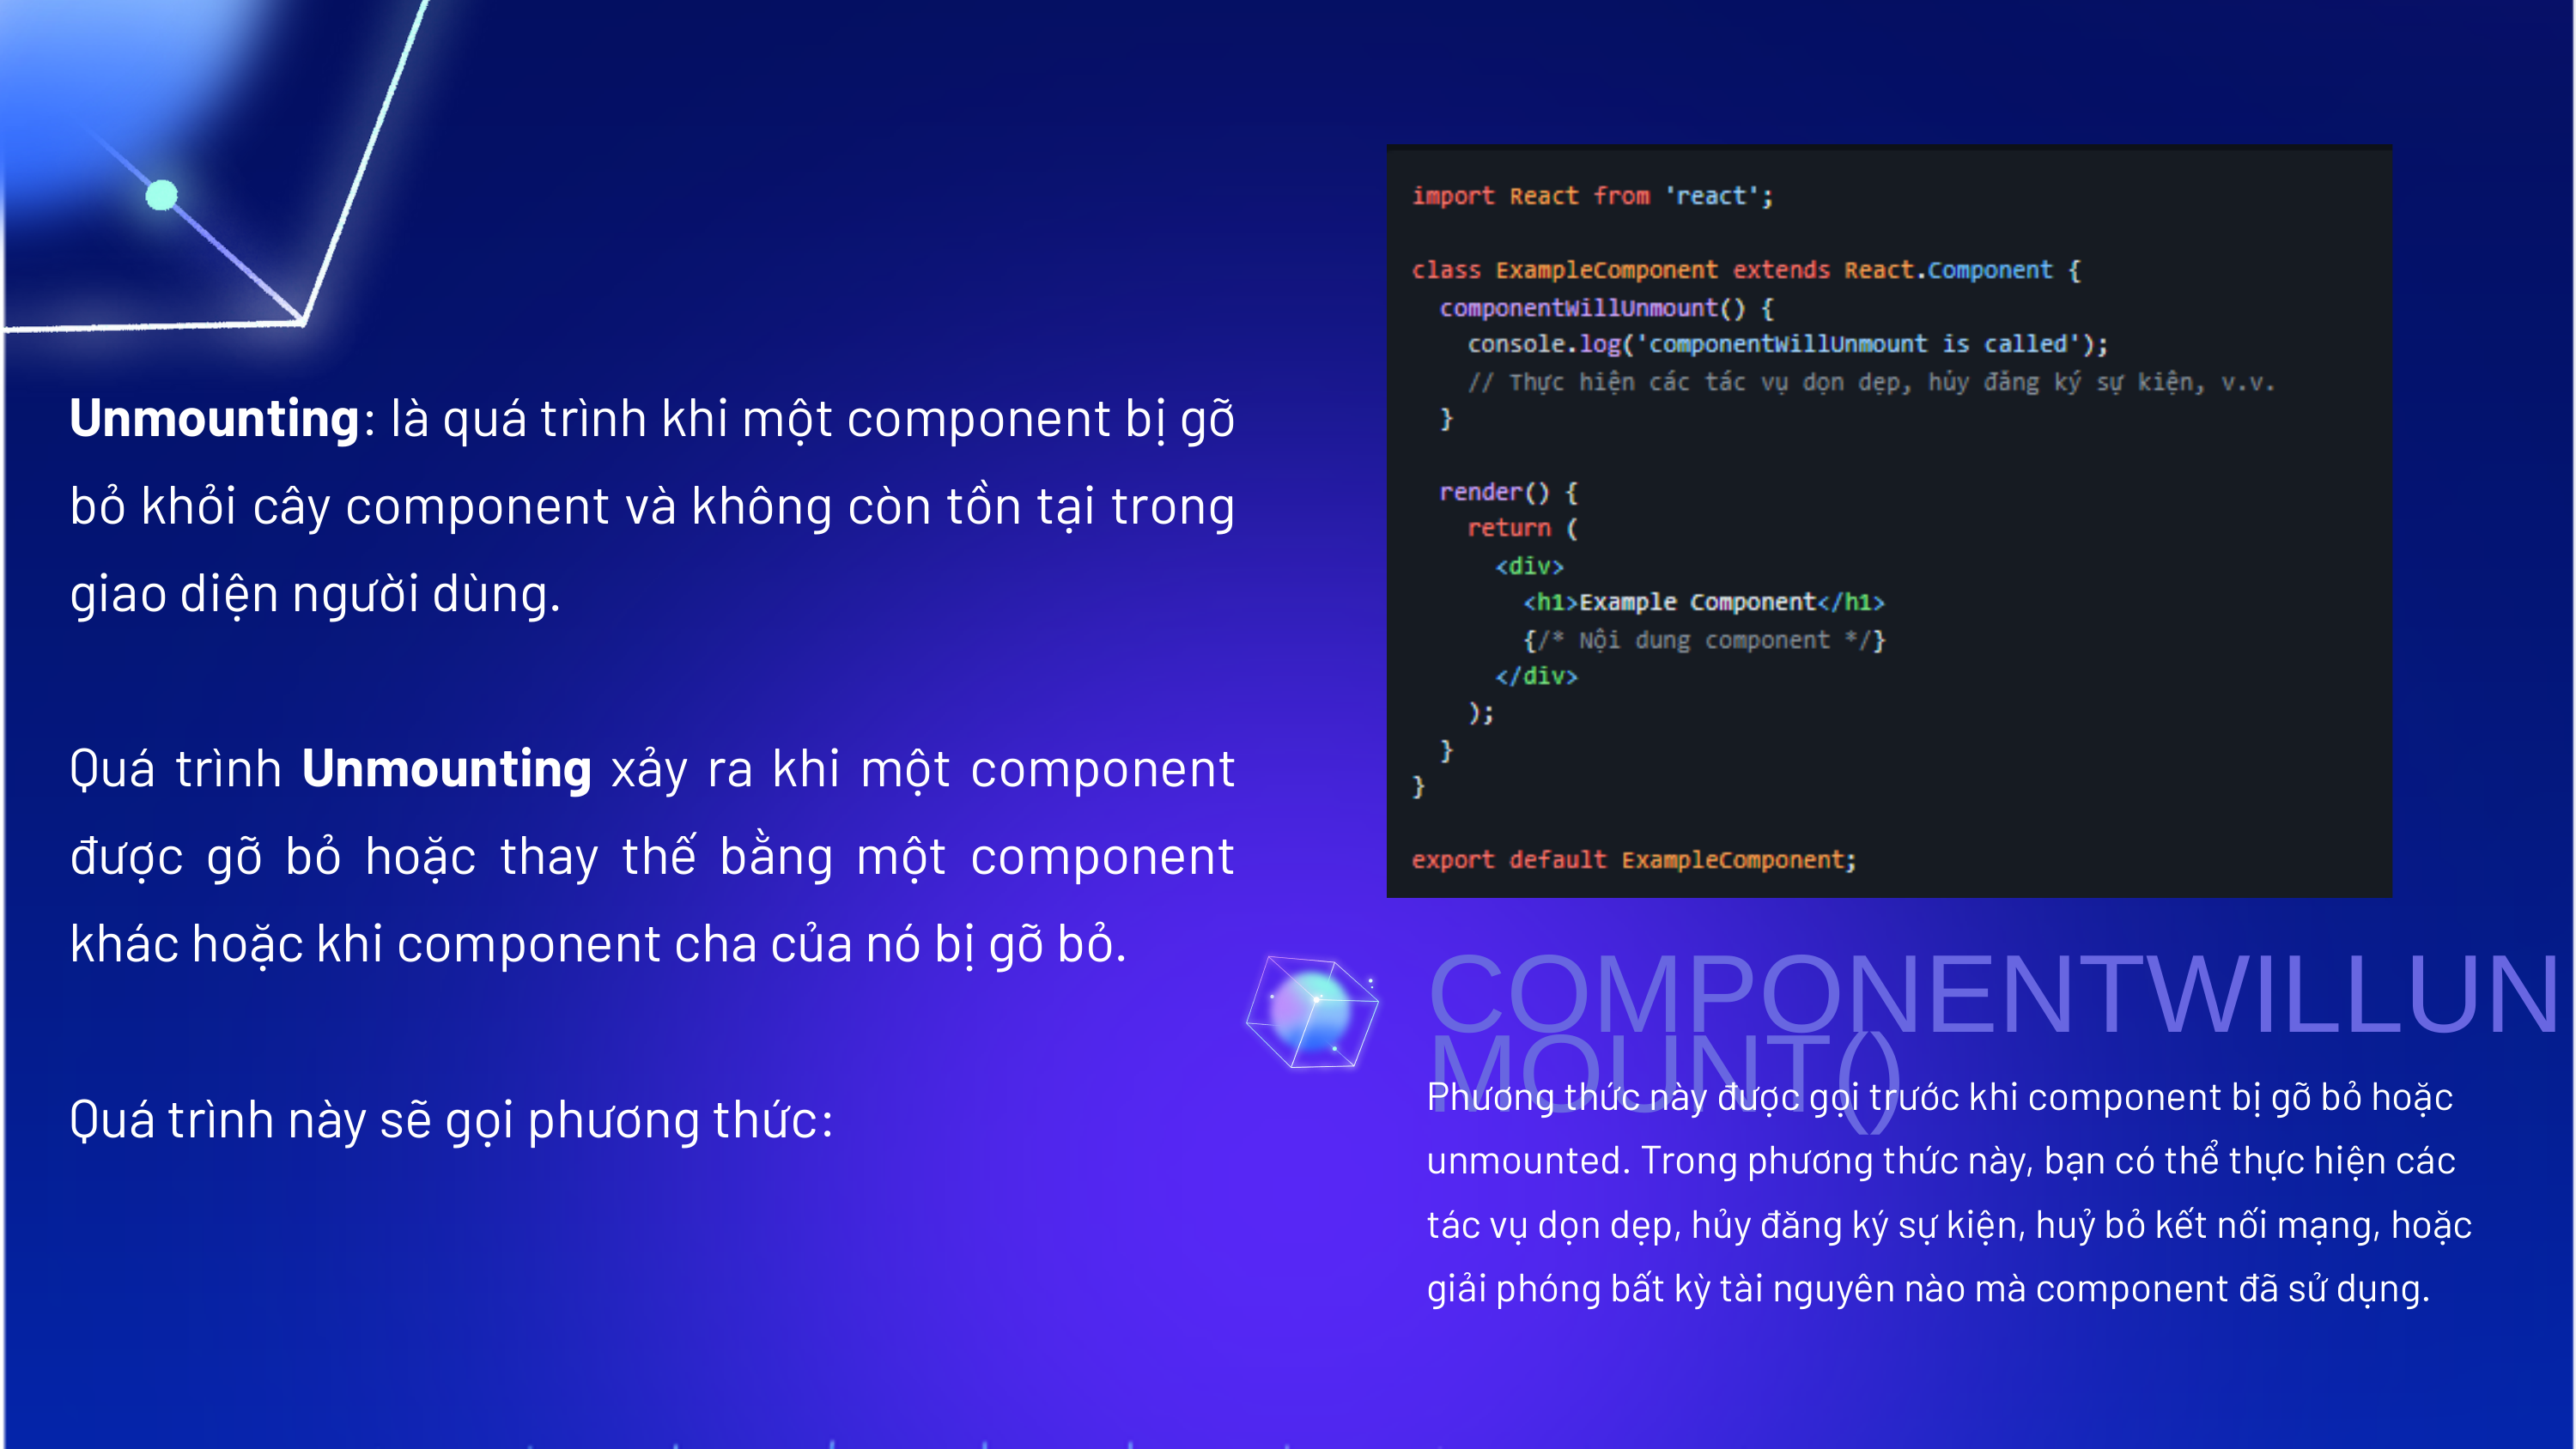

Unmounting: là quá trình khi một component bị gỡ bỏ khỏi cây component và không còn tồn tại trong giao diện người dùng.

Quá trình Unmounting xảy ra khi một component được gỡ bỏ hoặc thay thế bằng một component khác hoặc khi component cha của nó bị gỡ bỏ.

Quá trình này sẽ gọi phương thức:

COMPONENTWILLUNMOUNT()
Phương thức này được gọi trước khi component bị gỡ bỏ hoặc unmounted. Trong phương thức này, bạn có thể thực hiện các tác vụ dọn dẹp, hủy đăng ký sự kiện, huỷ bỏ kết nối mạng, hoặc giải phóng bất kỳ tài nguyên nào mà component đã sử dụng.